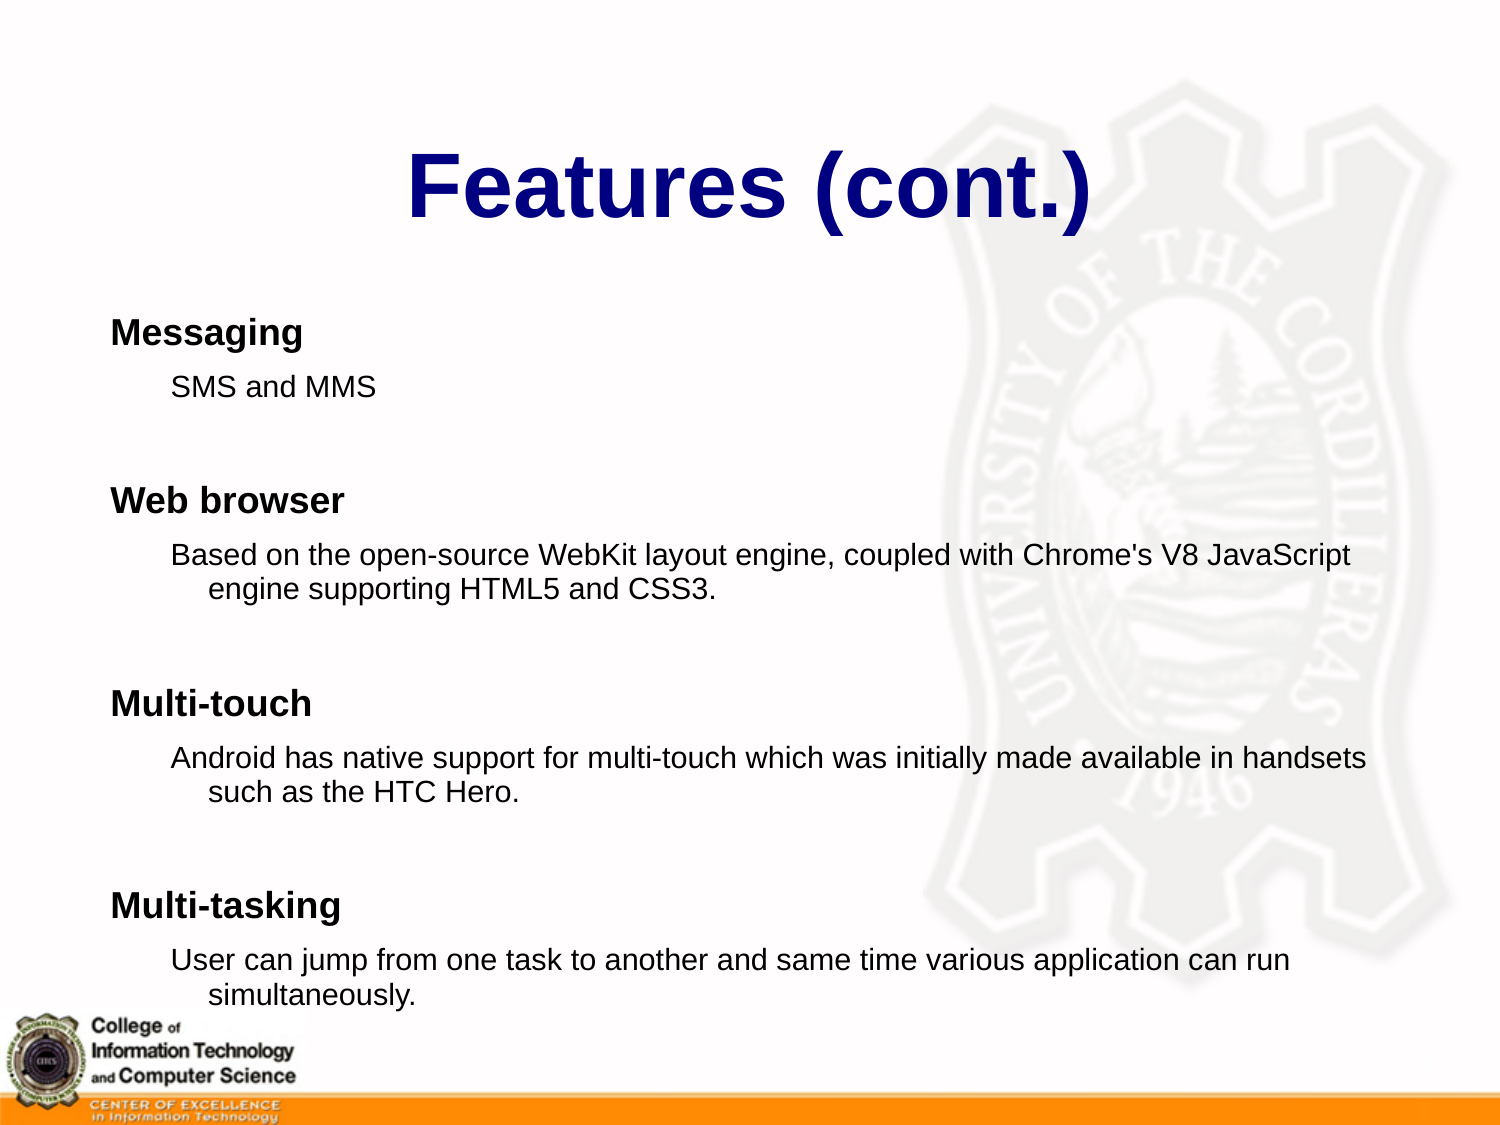

# Features (cont.)
Messaging
SMS and MMS

Web browser
Based on the open-source WebKit layout engine, coupled with Chrome's V8 JavaScript engine supporting HTML5 and CSS3.

Multi-touch
Android has native support for multi-touch which was initially made available in handsets such as the HTC Hero.

Multi-tasking
User can jump from one task to another and same time various application can run simultaneously.